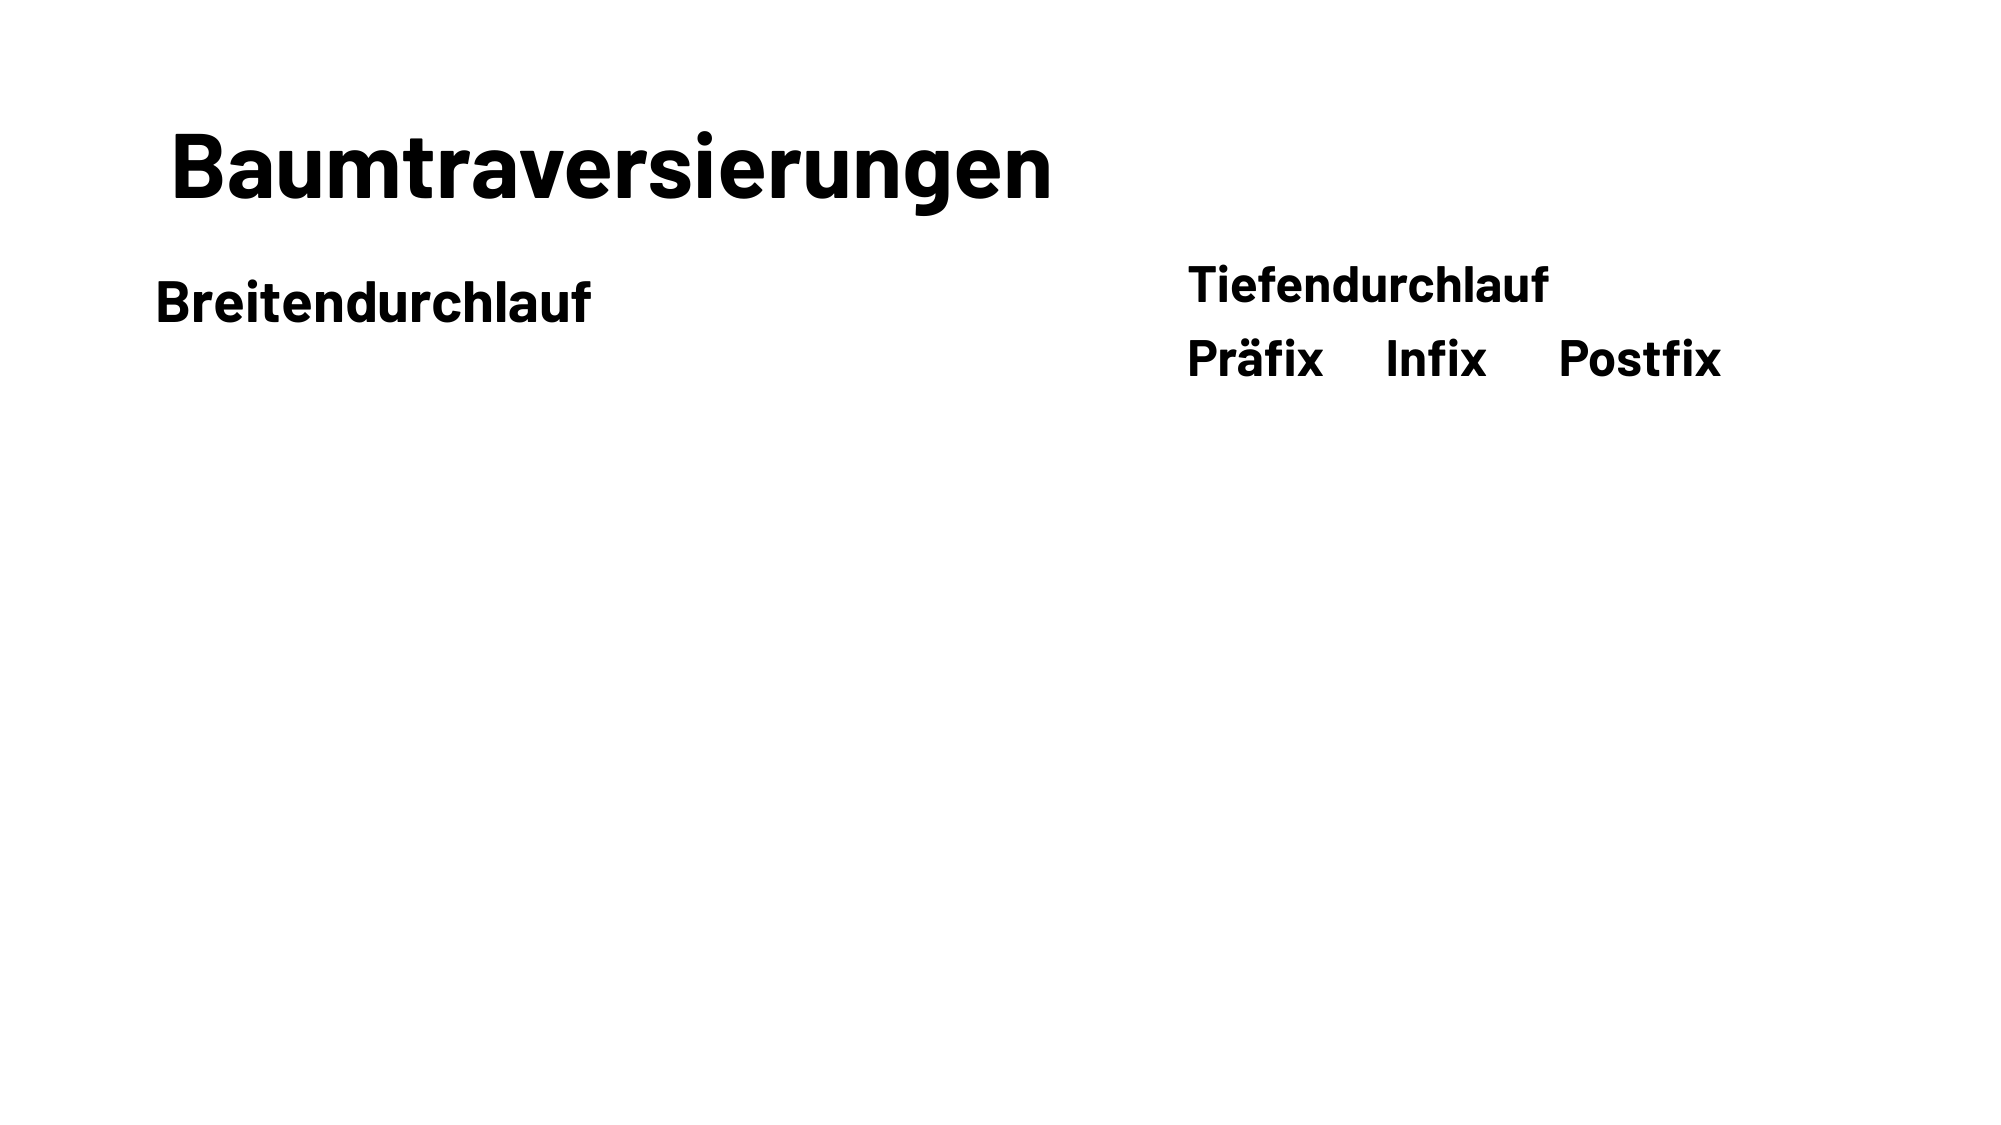

# Baumtraversierungen
Tiefendurchlauf
Präfix      Infix       Postfix
Breitendurchlauf